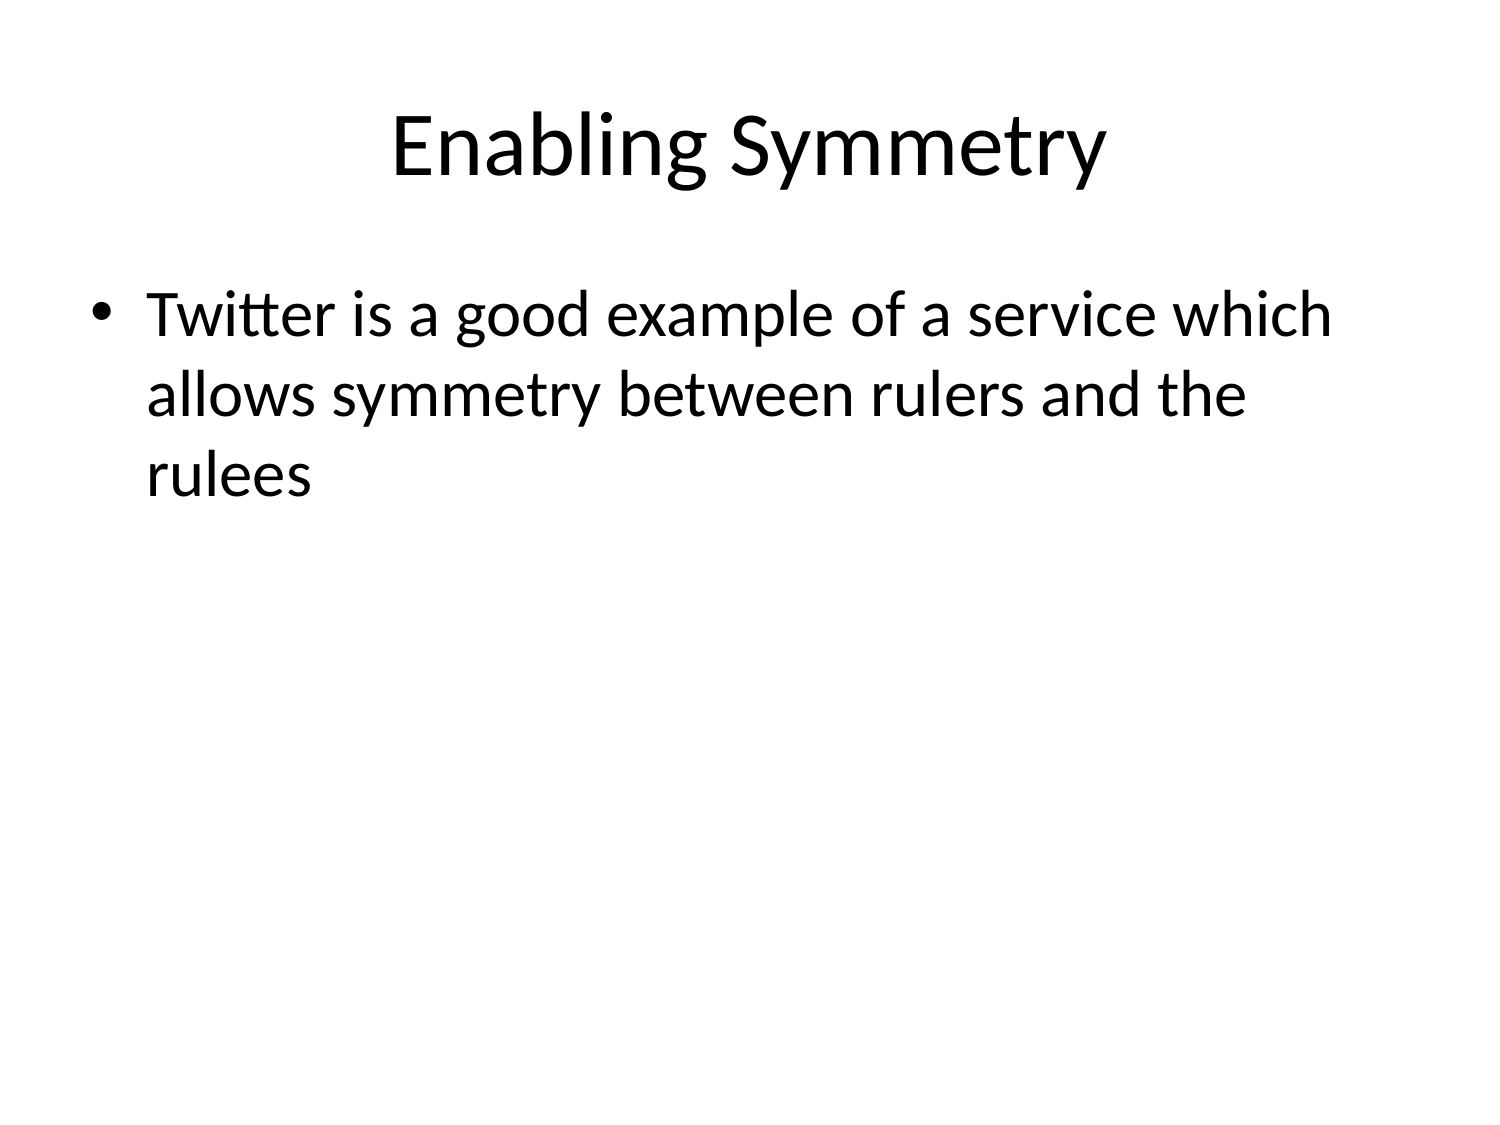

# Enabling Symmetry
Twitter is a good example of a service which allows symmetry between rulers and the rulees